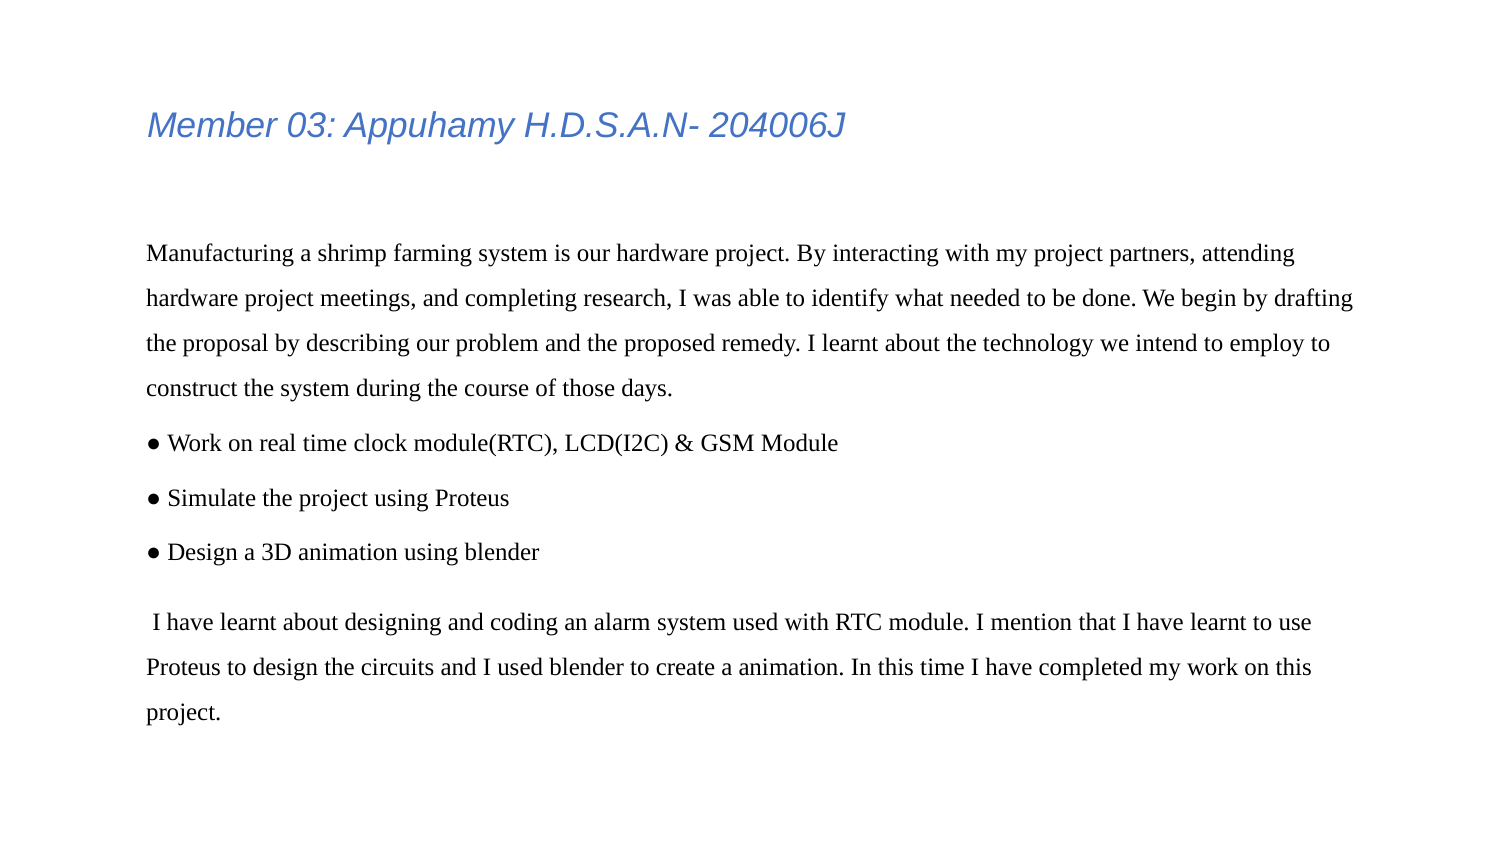

Member 03: Appuhamy H.D.S.A.N- 204006J
Manufacturing a shrimp farming system is our hardware project. By interacting with my project partners, attending hardware project meetings, and completing research, I was able to identify what needed to be done. We begin by drafting the proposal by describing our problem and the proposed remedy. I learnt about the technology we intend to employ to construct the system during the course of those days.
● Work on real time clock module(RTC), LCD(I2C) & GSM Module
● Simulate the project using Proteus
● Design a 3D animation using blender
 I have learnt about designing and coding an alarm system used with RTC module. I mention that I have learnt to use Proteus to design the circuits and I used blender to create a animation. In this time I have completed my work on this project.